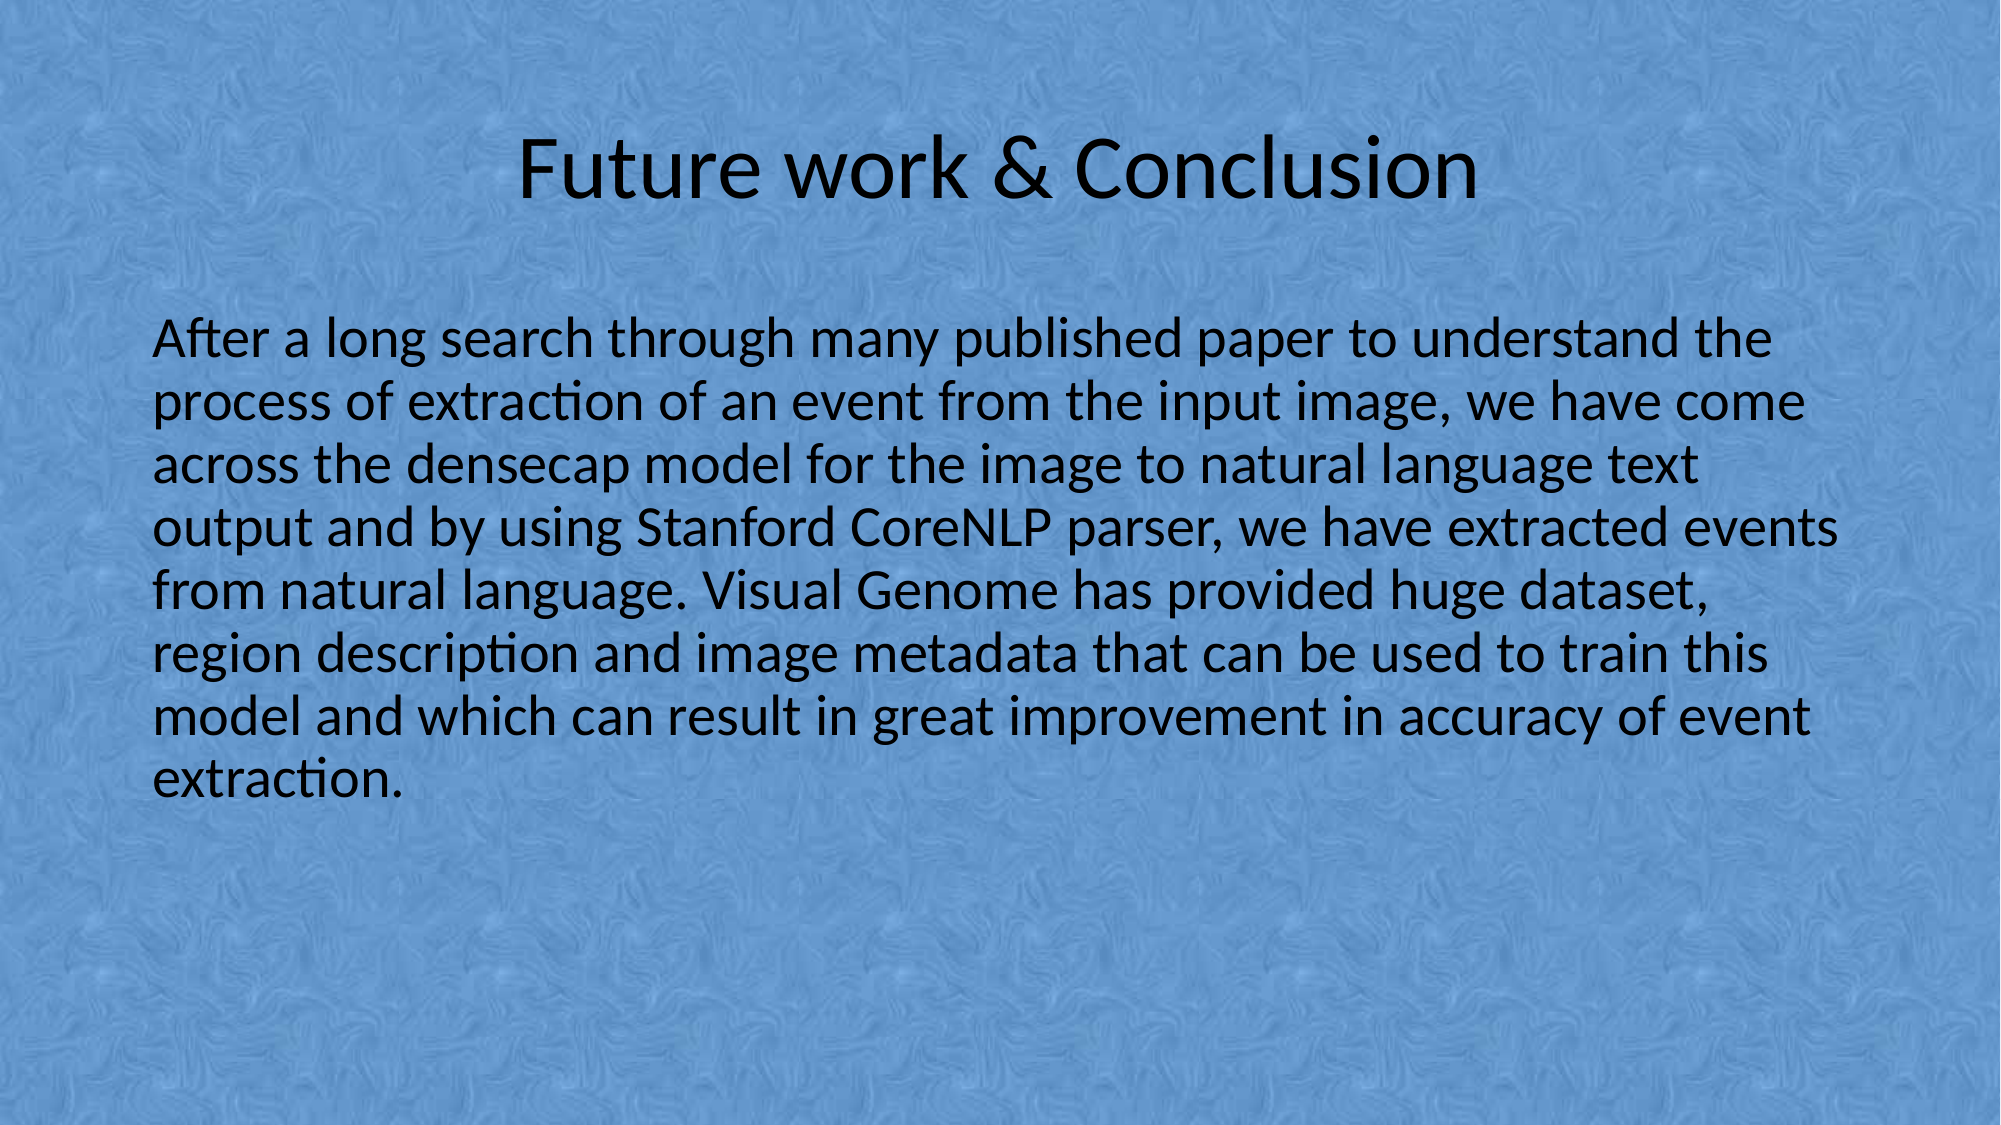

# Future work & Conclusion
After a long search through many published paper to understand the process of extraction of an event from the input image, we have come across the densecap model for the image to natural language text output and by using Stanford CoreNLP parser, we have extracted events from natural language. Visual Genome has provided huge dataset, region description and image metadata that can be used to train this model and which can result in great improvement in accuracy of event extraction.